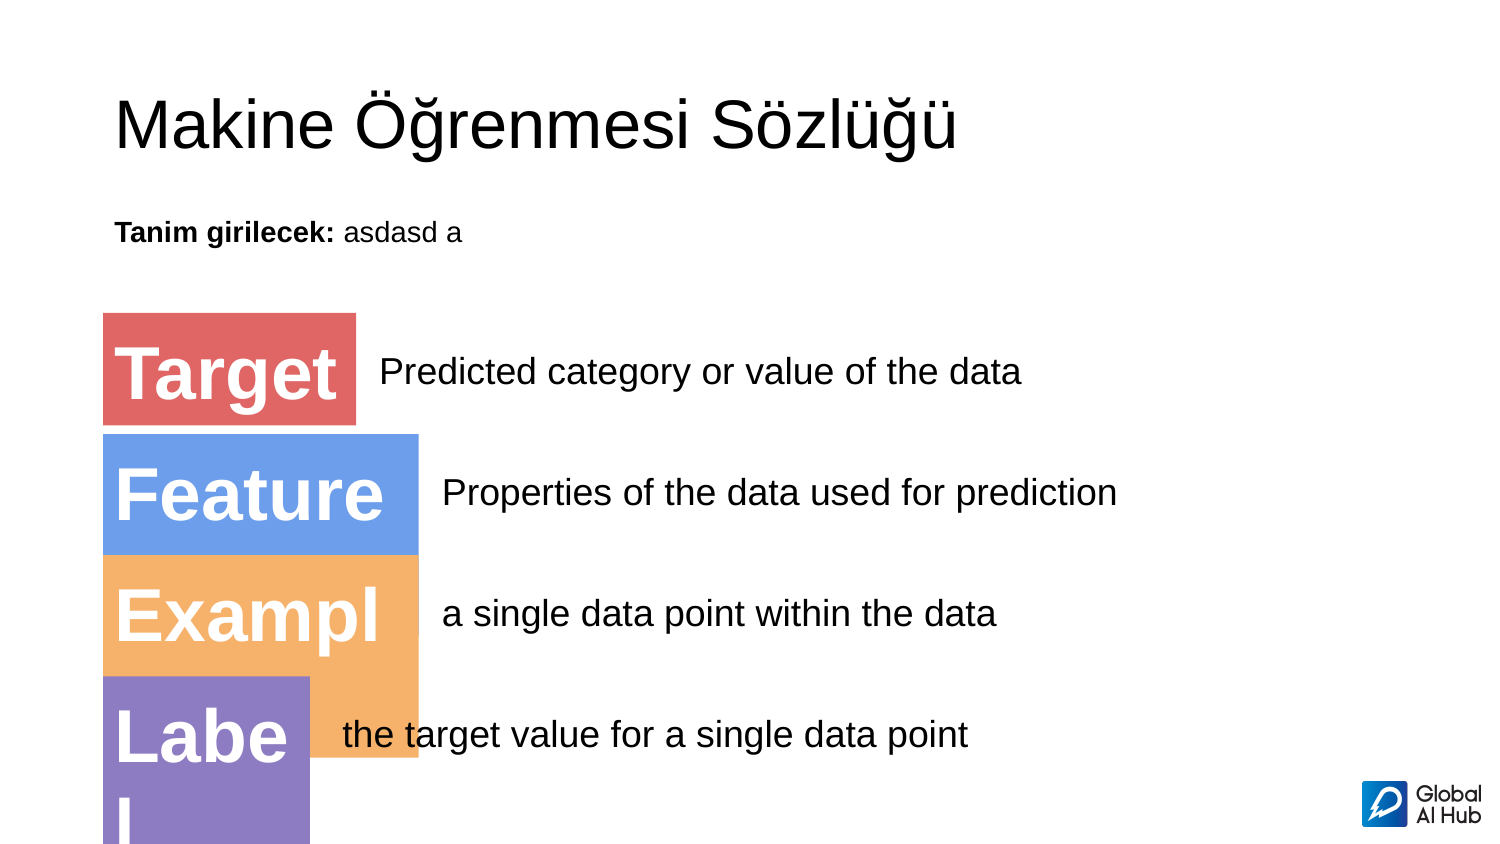

# Makine Öğrenmesi Sözlüğü
Tanim girilecek: asdasd a
Target
Predicted category or value of the data
Features
Properties of the data used for prediction
Example
a single data point within the data
Label
the target value for a single data point